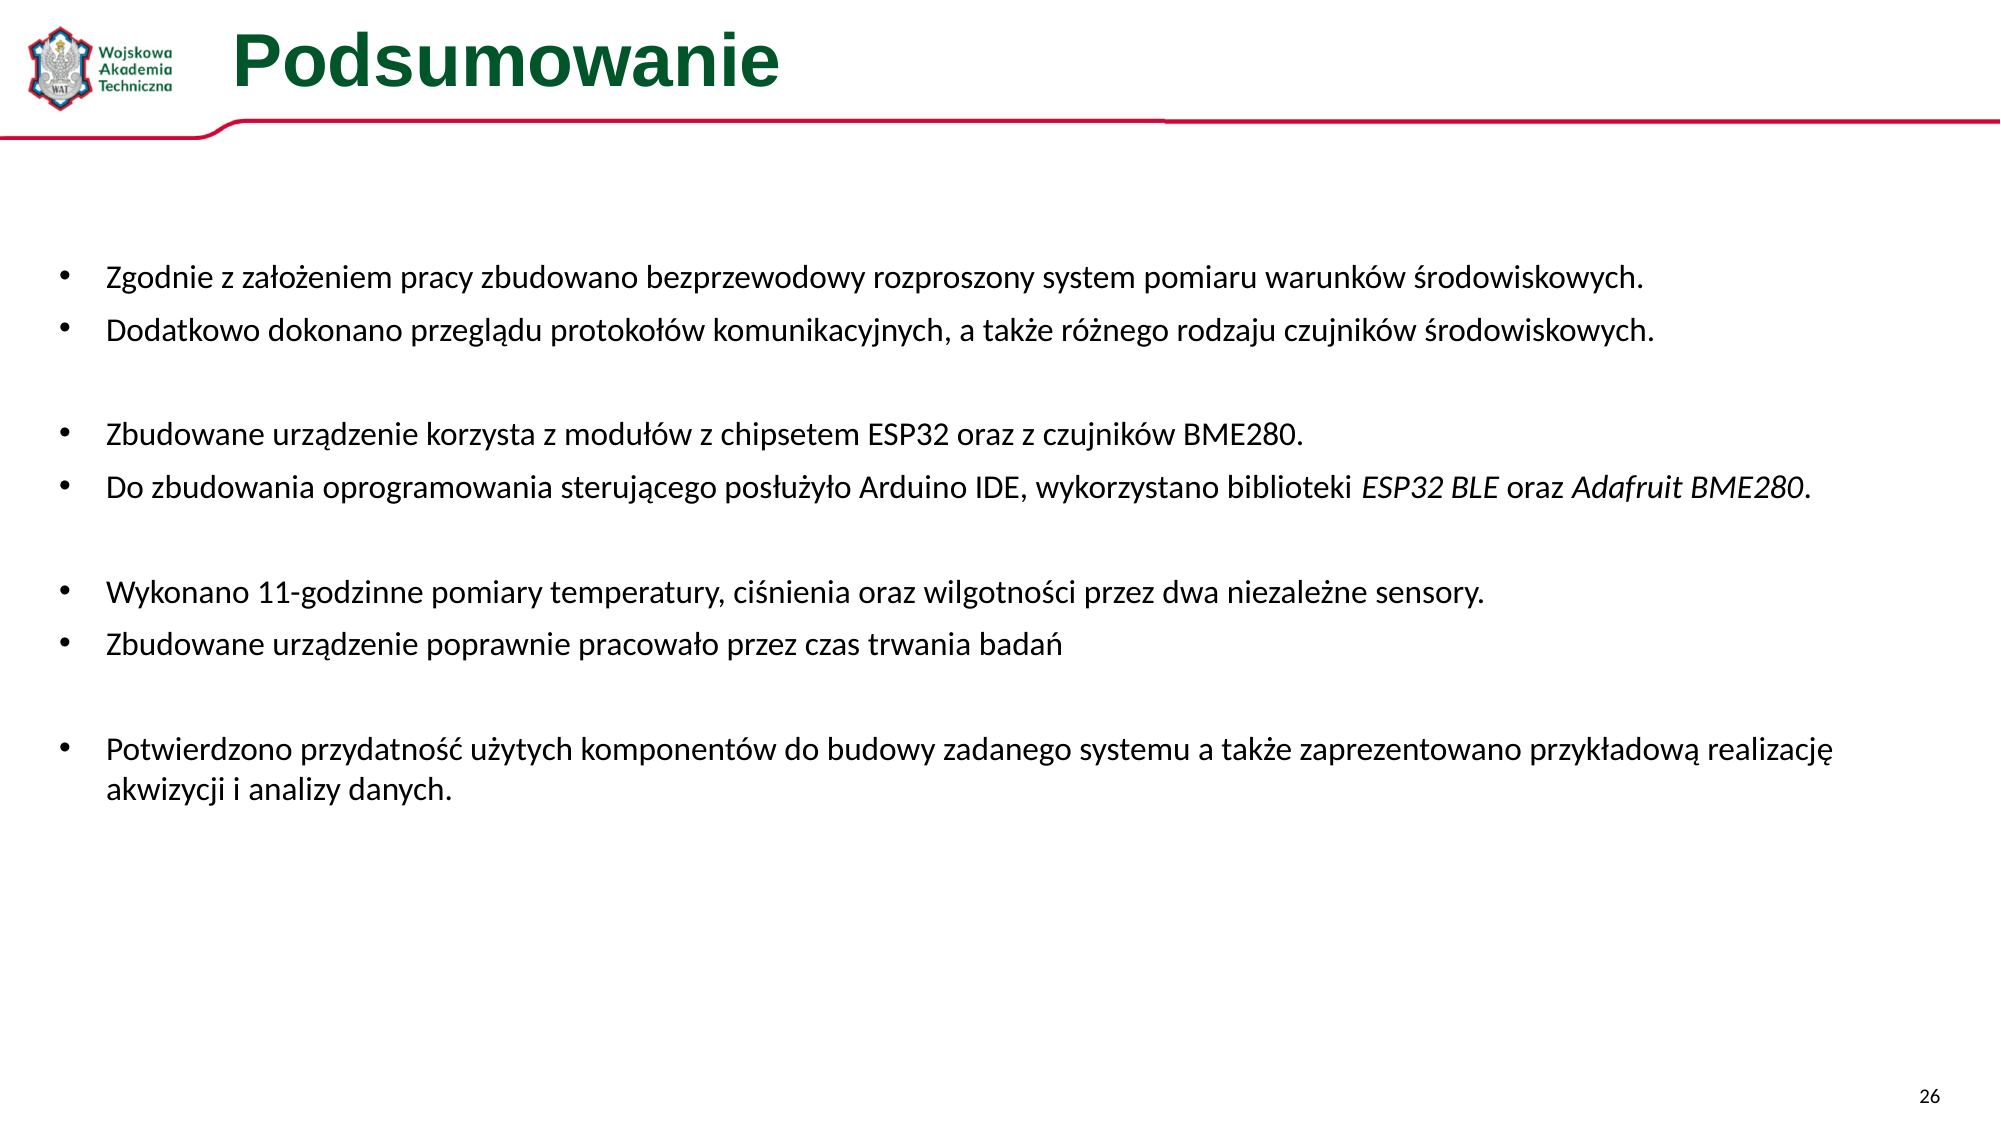

# Podsumowanie

Zgodnie z założeniem pracy zbudowano bezprzewodowy rozproszony system pomiaru warunków środowiskowych.
Dodatkowo dokonano przeglądu protokołów komunikacyjnych, a także różnego rodzaju czujników środowiskowych.

Zbudowane urządzenie korzysta z modułów z chipsetem ESP32 oraz z czujników BME280.
Do zbudowania oprogramowania sterującego posłużyło Arduino IDE, wykorzystano biblioteki ESP32 BLE oraz Adafruit BME280.

Wykonano 11-godzinne pomiary temperatury, ciśnienia oraz wilgotności przez dwa niezależne sensory.
Zbudowane urządzenie poprawnie pracowało przez czas trwania badań

Potwierdzono przydatność użytych komponentów do budowy zadanego systemu a także zaprezentowano przykładową realizację akwizycji i analizy danych.

26